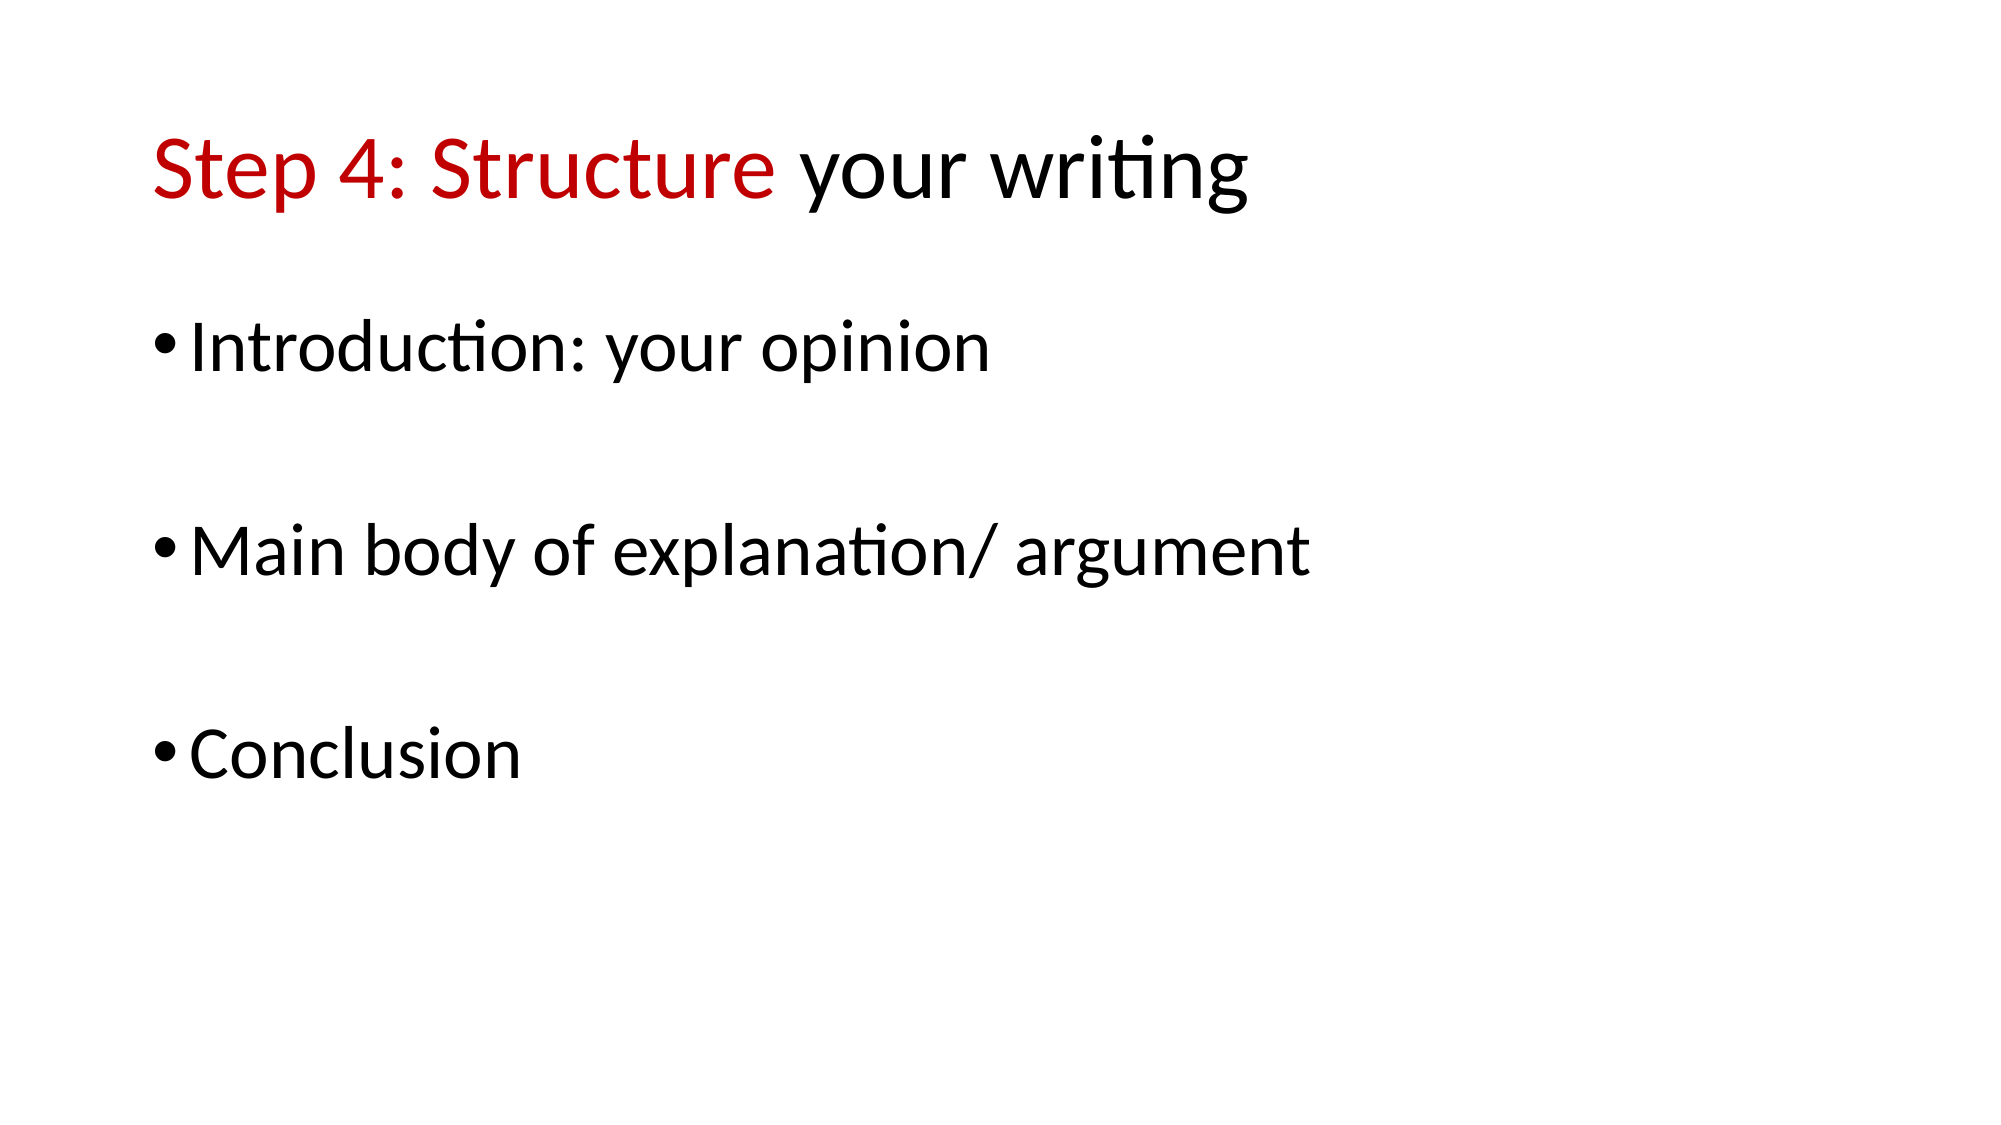

# Step 4: Structure your writing
Introduction: your opinion

Main body of explanation/ argument

Conclusion